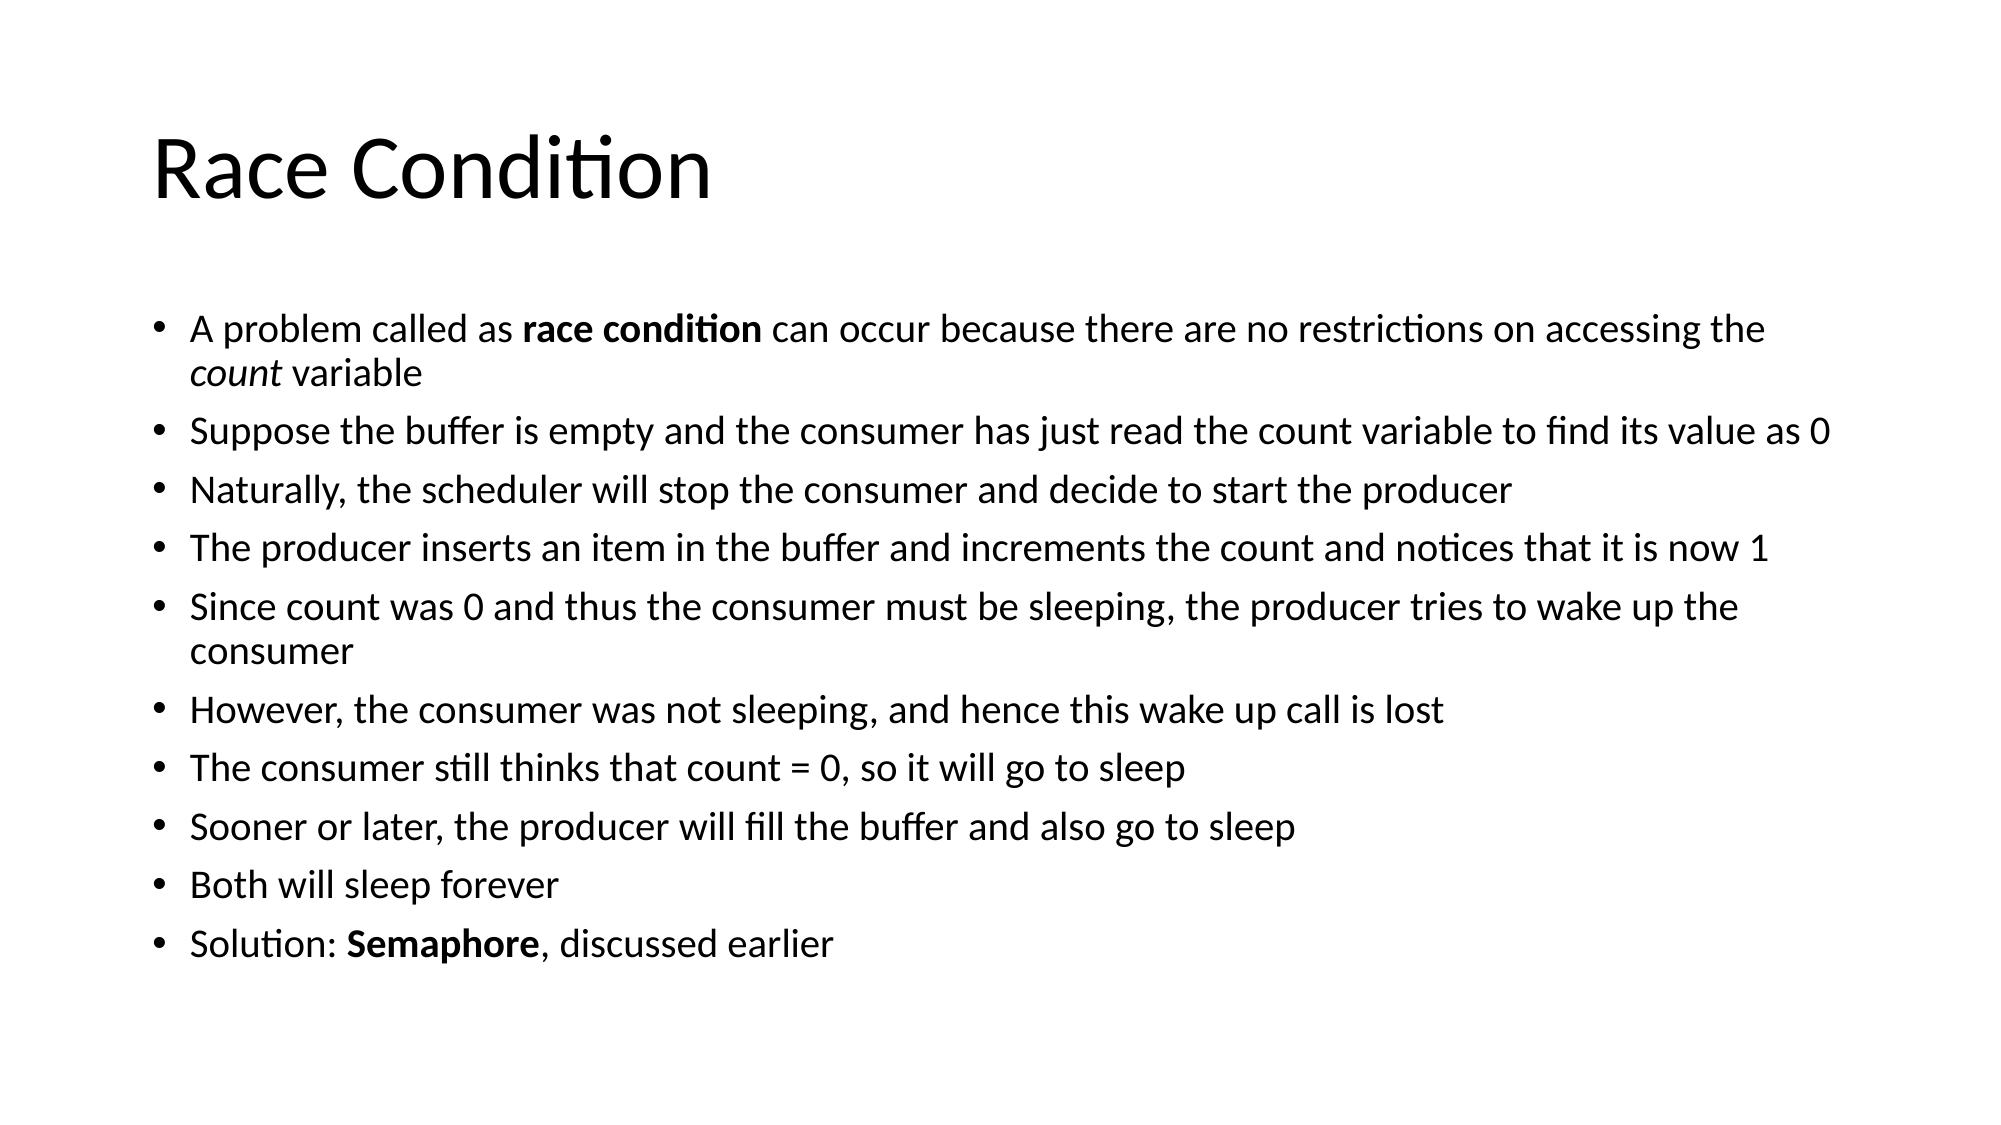

# Race Condition
A problem called as race condition can occur because there are no restrictions on accessing the count variable
Suppose the buffer is empty and the consumer has just read the count variable to find its value as 0
Naturally, the scheduler will stop the consumer and decide to start the producer
The producer inserts an item in the buffer and increments the count and notices that it is now 1
Since count was 0 and thus the consumer must be sleeping, the producer tries to wake up the consumer
However, the consumer was not sleeping, and hence this wake up call is lost
The consumer still thinks that count = 0, so it will go to sleep
Sooner or later, the producer will fill the buffer and also go to sleep
Both will sleep forever
Solution: Semaphore, discussed earlier